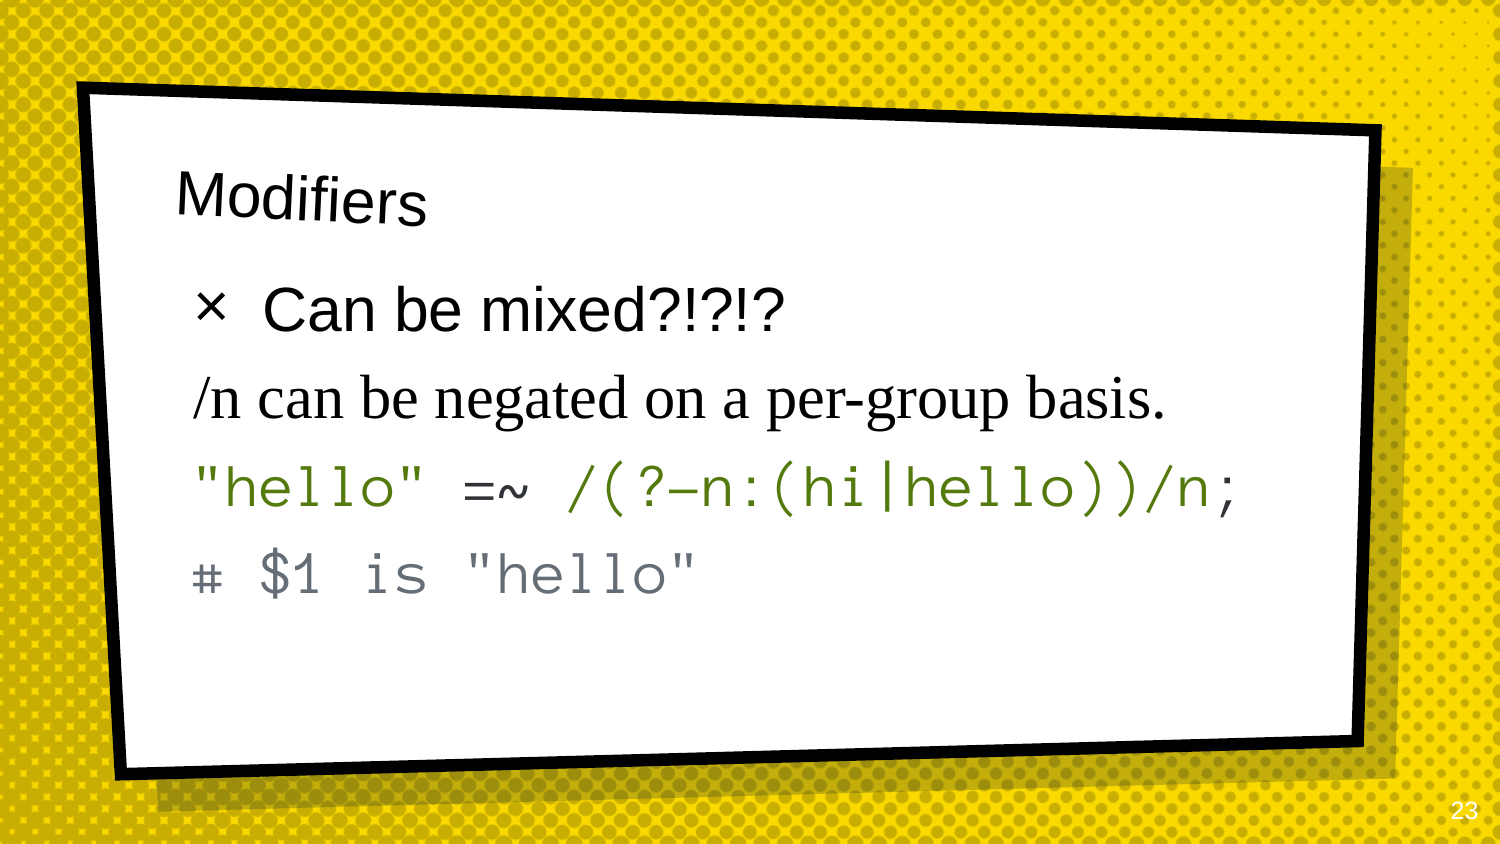

# Modifiers
Can be mixed?!?!?
/n can be negated on a per-group basis.
"hello" =~ /(?-n:(hi|hello))/n;
# $1 is "hello"

23